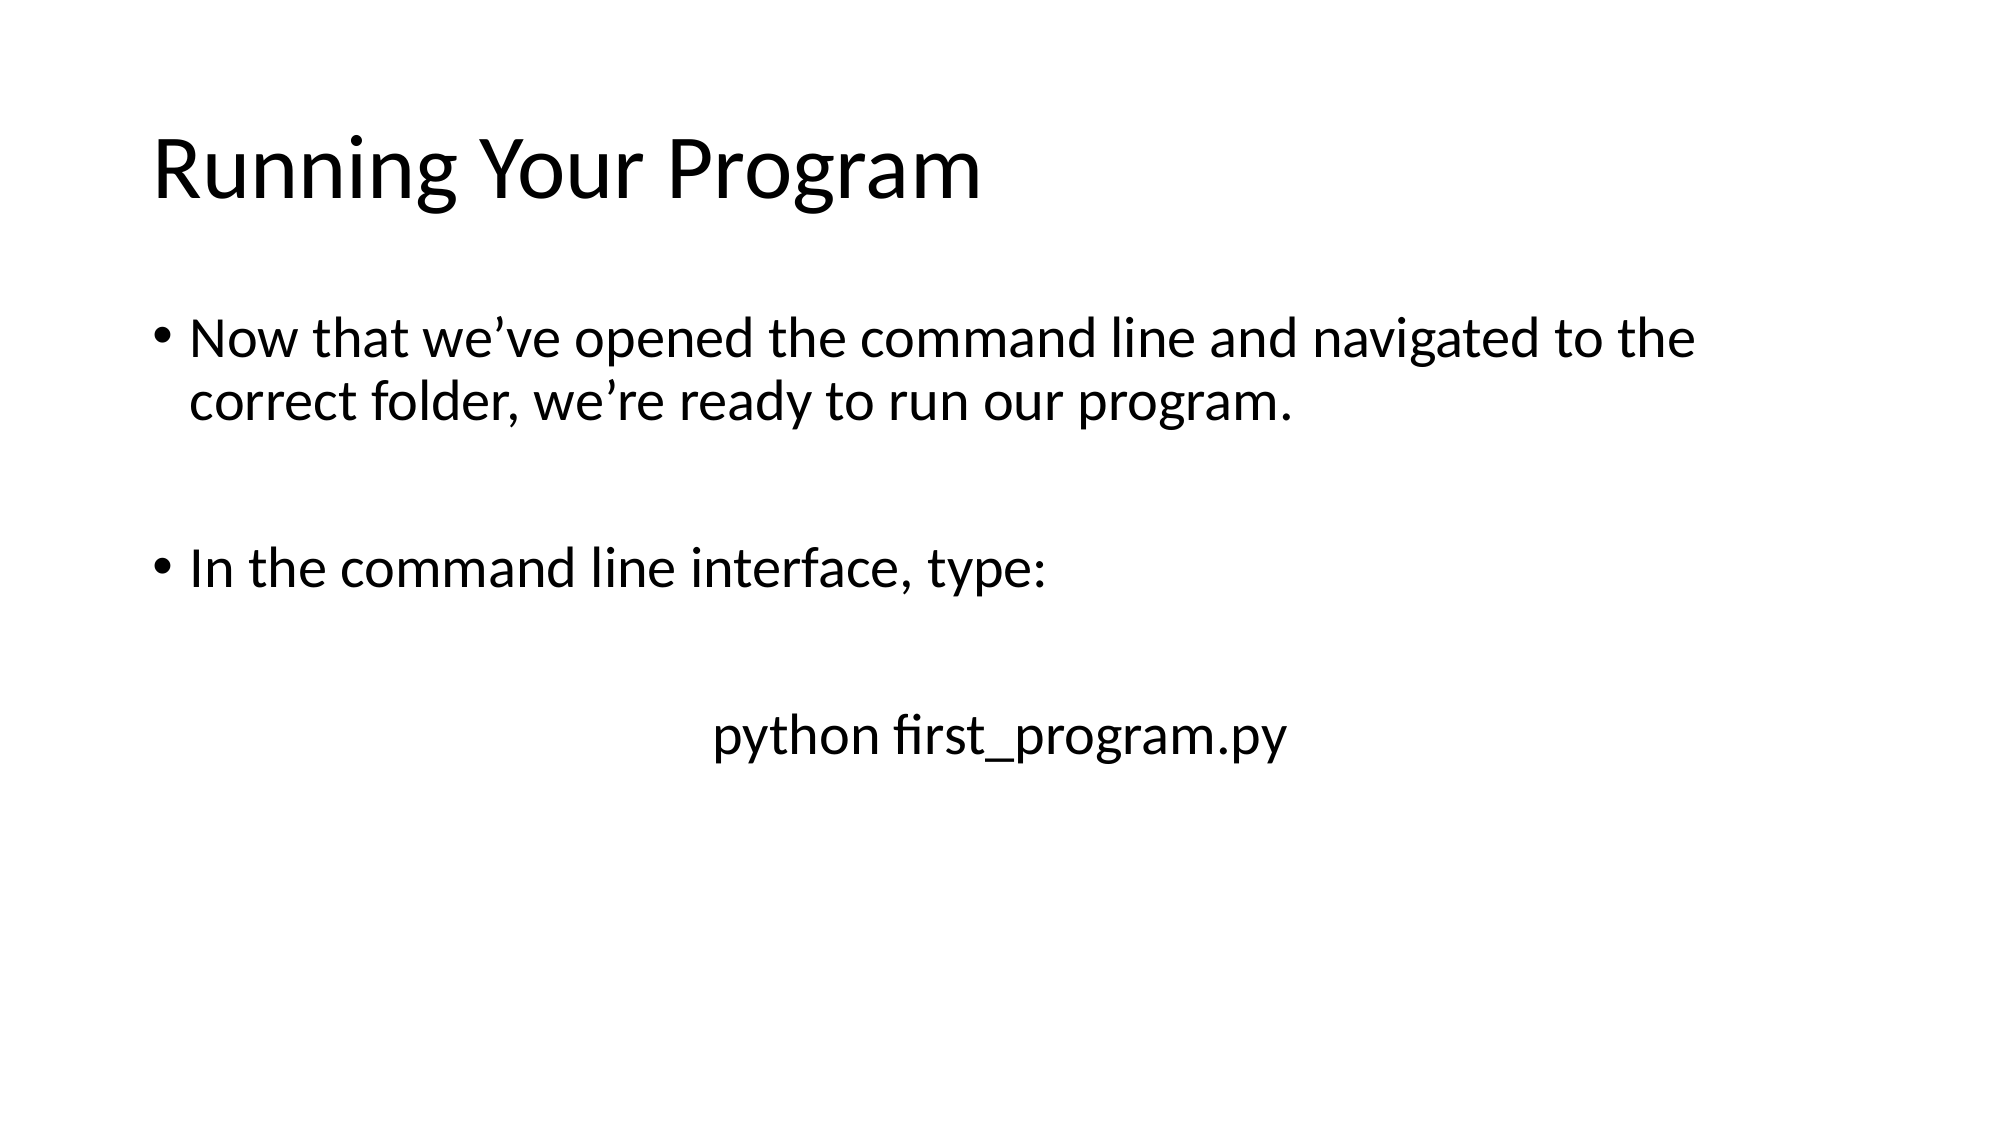

# Running Your Program
Now that we’ve opened the command line and navigated to the correct folder, we’re ready to run our program.

In the command line interface, type:

python first_program.py